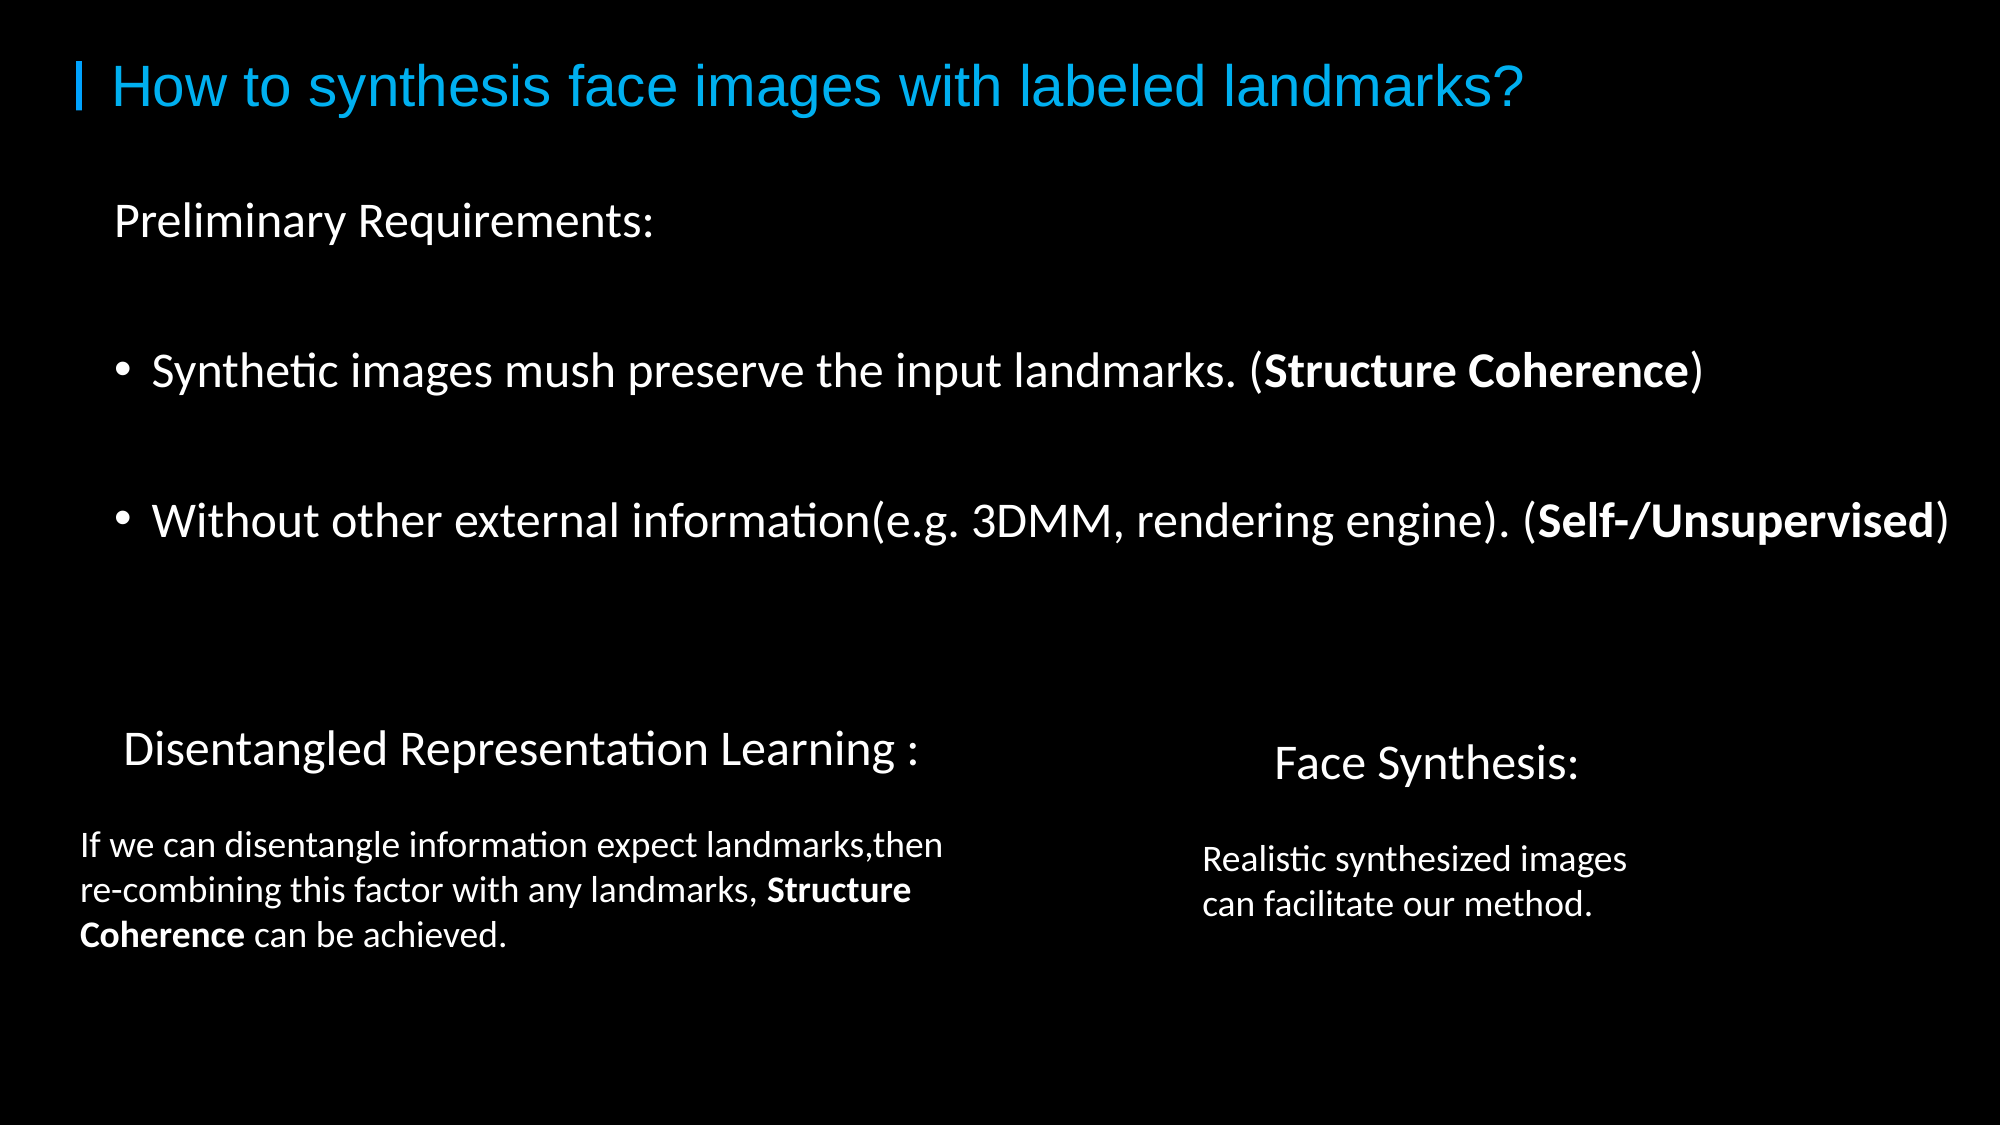

# How to synthesis face images with labeled landmarks?
Preliminary Requirements:

Synthetic images mush preserve the input landmarks. (Structure Coherence)

Without other external information(e.g. 3DMM, rendering engine). (Self-/Unsupervised)

Disentangled Representation Learning :

If we can disentangle information expect landmarks,then re-combining this factor with any landmarks, Structure Coherence can be achieved.
Face Synthesis:

Realistic synthesized images can facilitate our method.